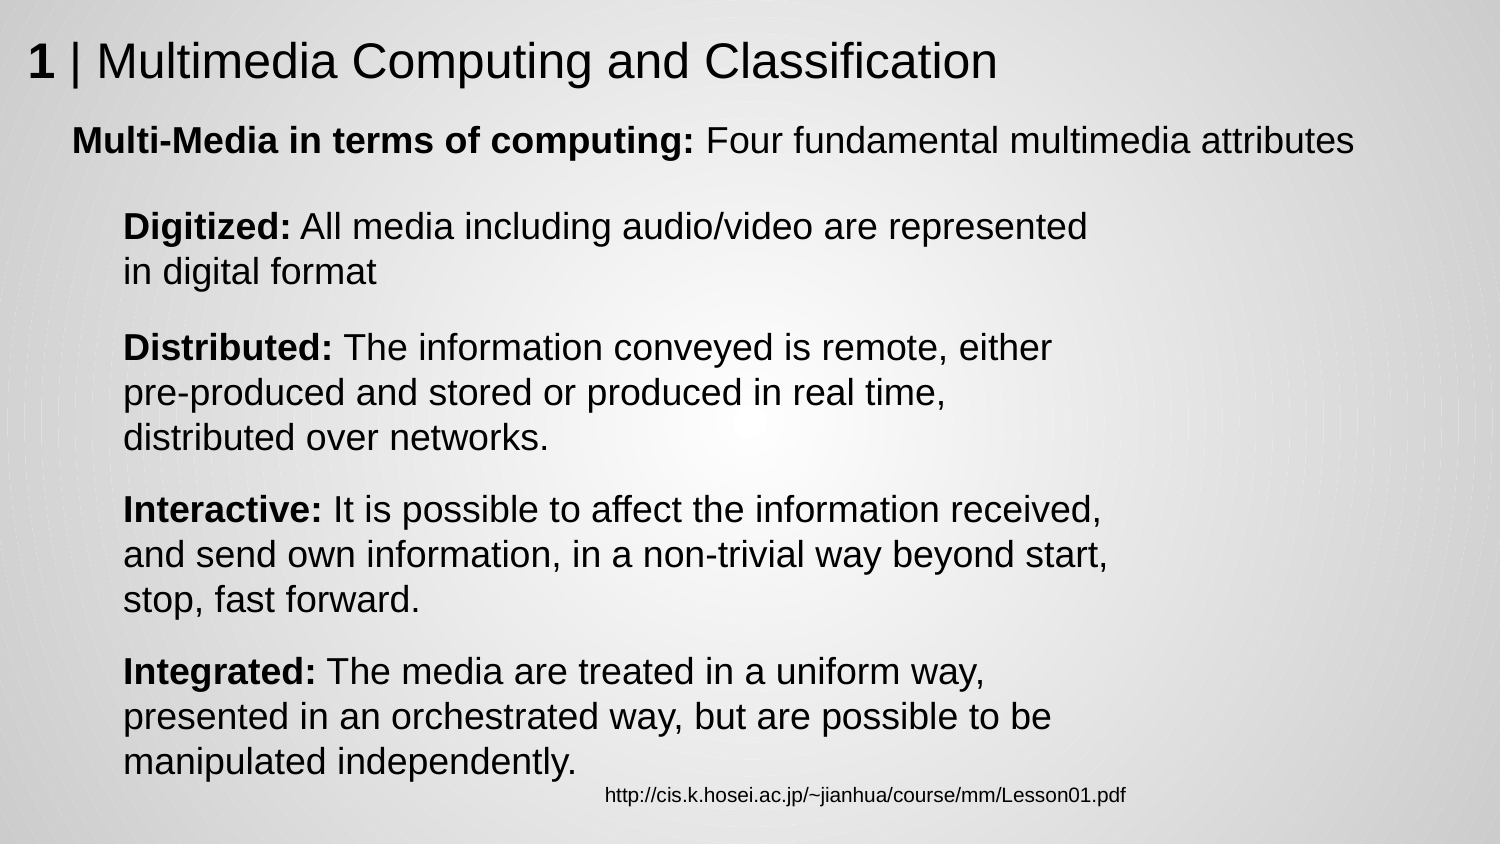

1 | Multimedia Computing and Classification
Multi-Media in terms of computing: Four fundamental multimedia attributes
Digitized: All media including audio/video are represented in digital format
Distributed: The information conveyed is remote, either pre-produced and stored or produced in real time, distributed over networks.
Interactive: It is possible to affect the information received, and send own information, in a non-trivial way beyond start, stop, fast forward.
Integrated: The media are treated in a uniform way, presented in an orchestrated way, but are possible to be manipulated independently.
http://cis.k.hosei.ac.jp/~jianhua/course/mm/Lesson01.pdf